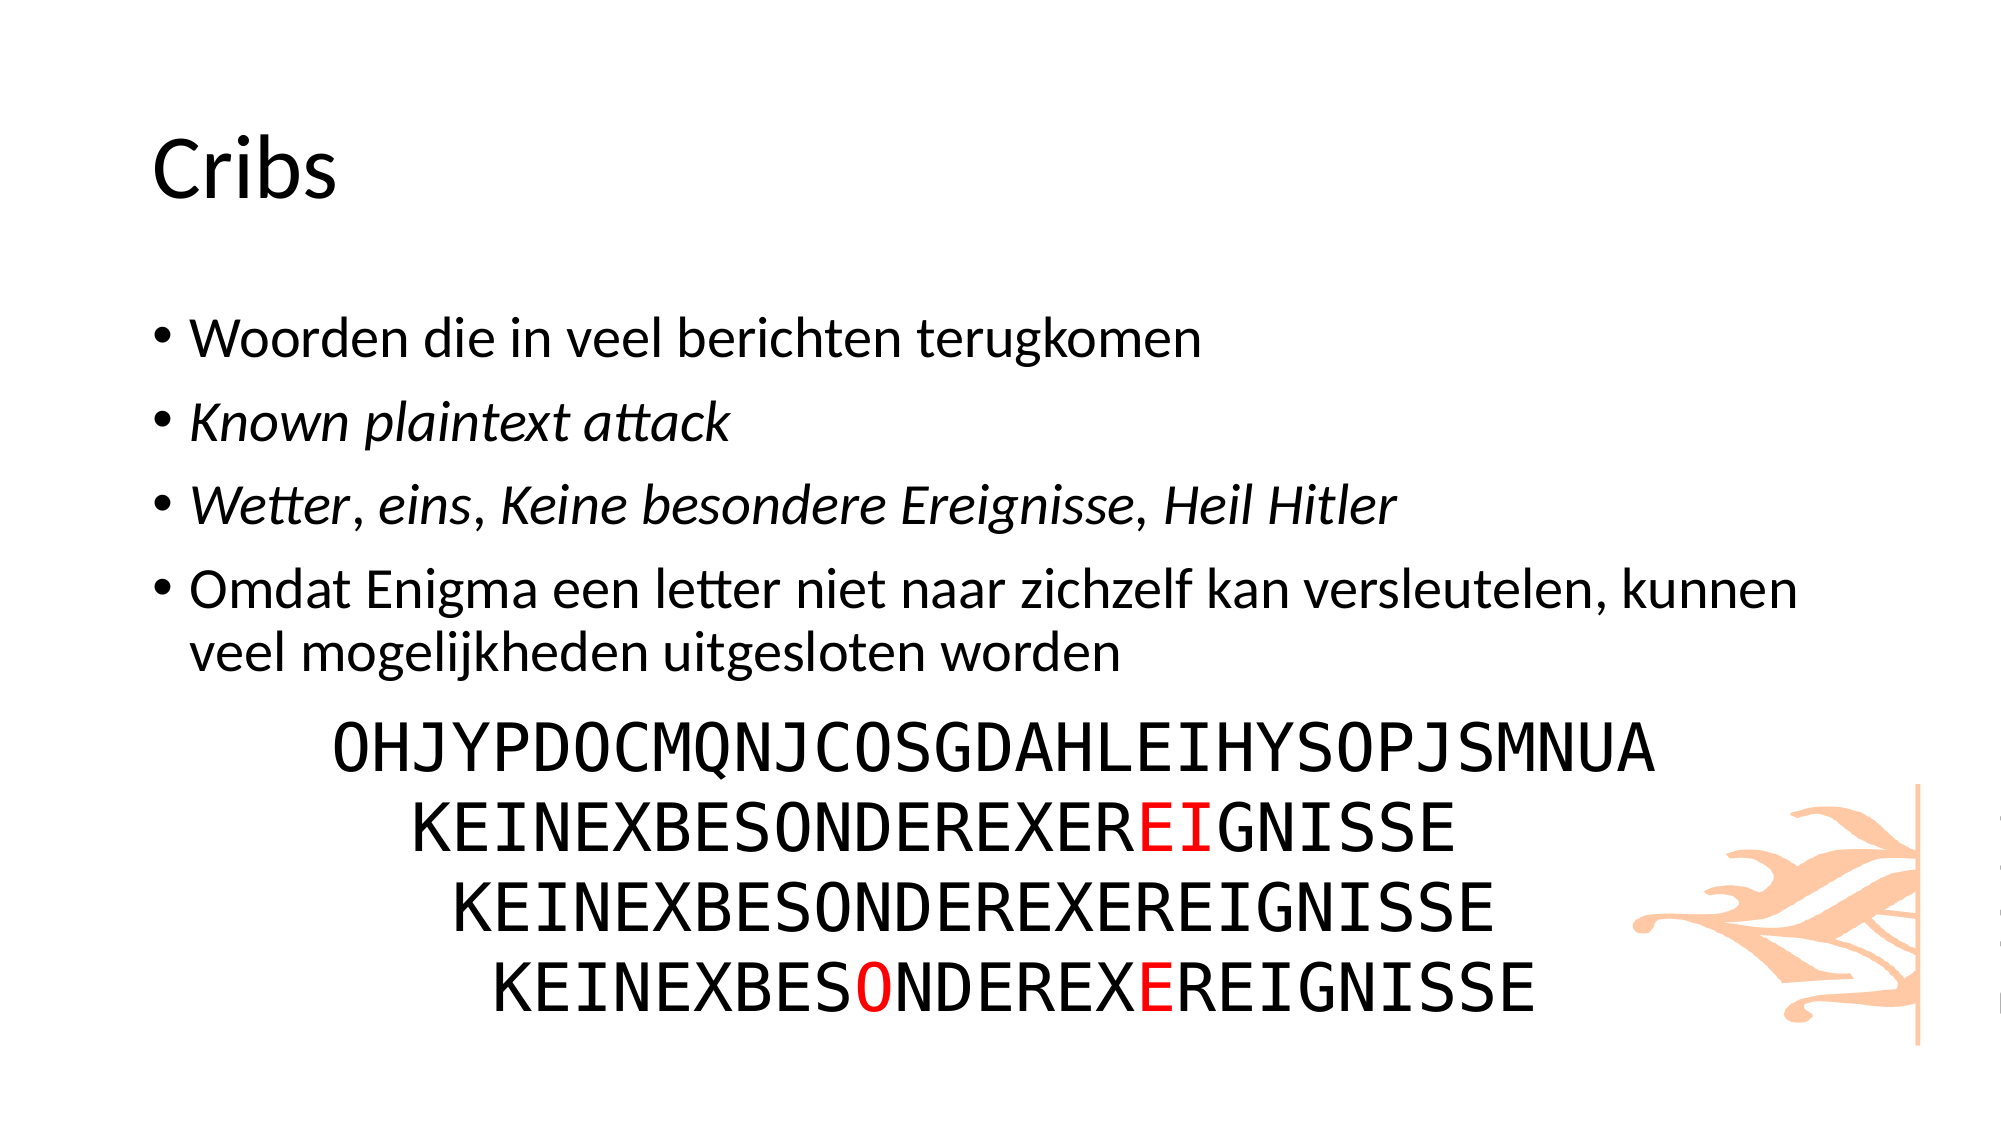

# Cribs
Woorden die in veel berichten terugkomen
Known plaintext attack
Wetter, eins, Keine besondere Ereignisse, Heil Hitler
Omdat Enigma een letter niet naar zichzelf kan versleutelen, kunnen veel mogelijkheden uitgesloten worden

OHJYPDOCMQNJCOSGDAHLEIHYSOPJSMNUA
  KEINEXBESONDEREXEREIGNISSE
   KEINEXBESONDEREXEREIGNISSE
    KEINEXBESONDEREXEREIGNISSE